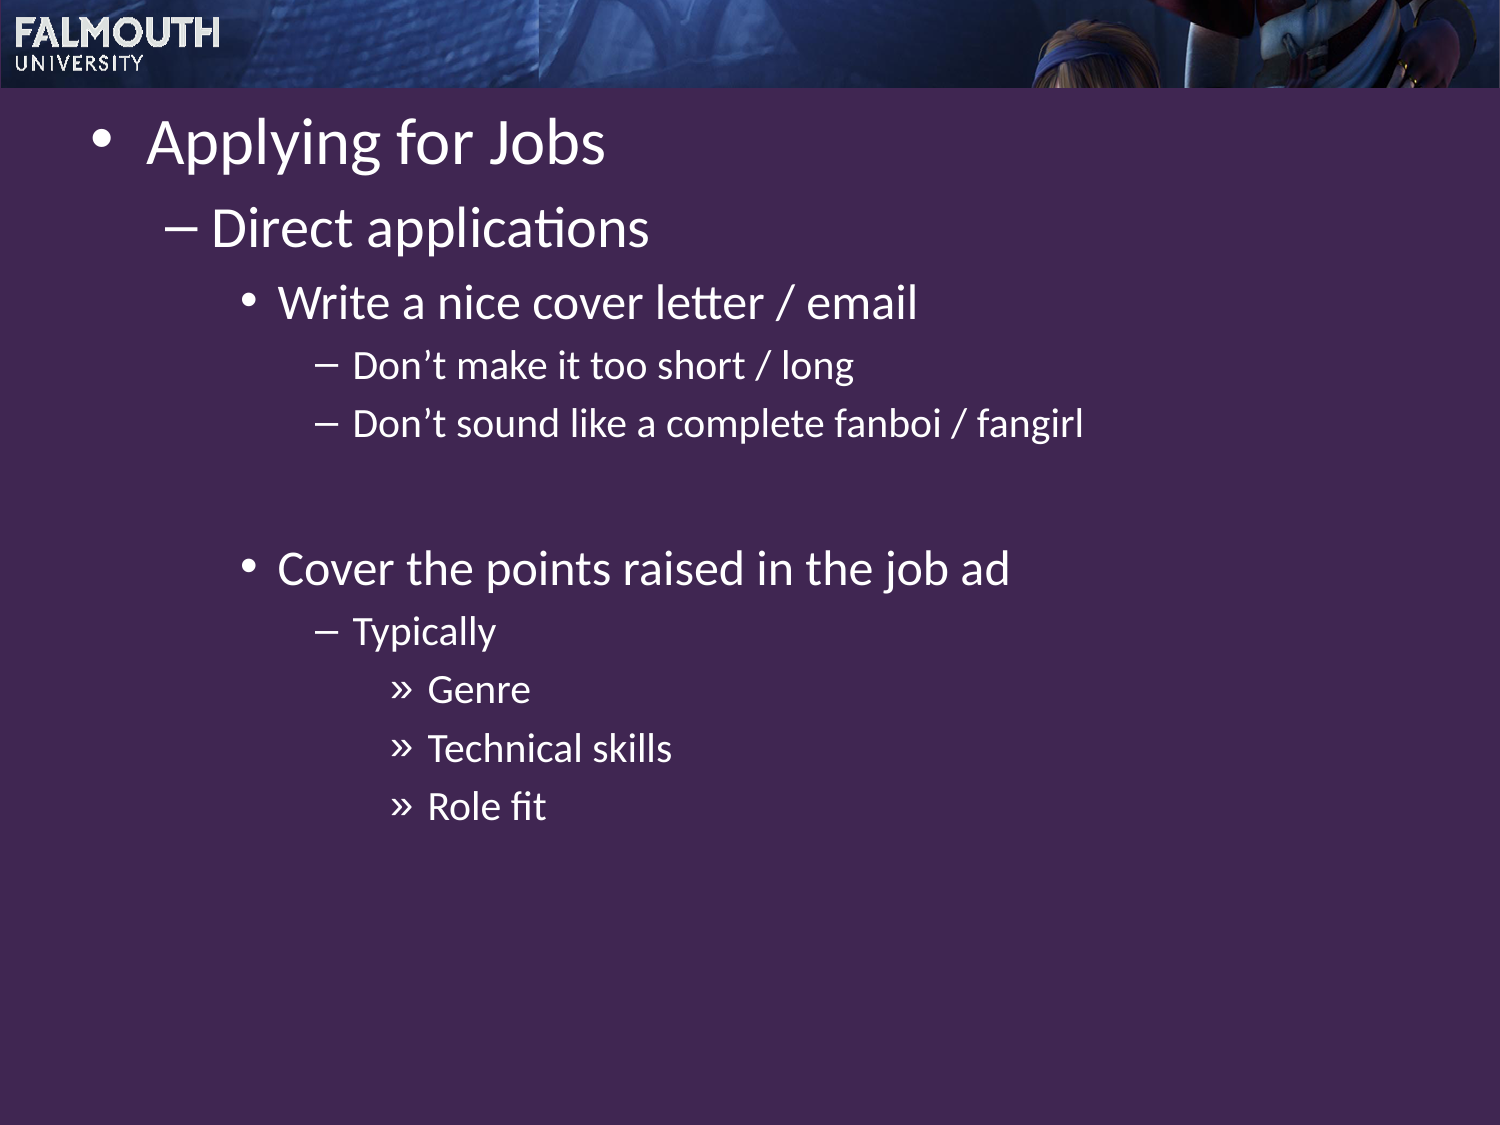

Applying for Jobs
Direct applications
Write a nice cover letter / email
Don’t make it too short / long
Don’t sound like a complete fanboi / fangirl

Cover the points raised in the job ad
Typically
Genre
Technical skills
Role fit